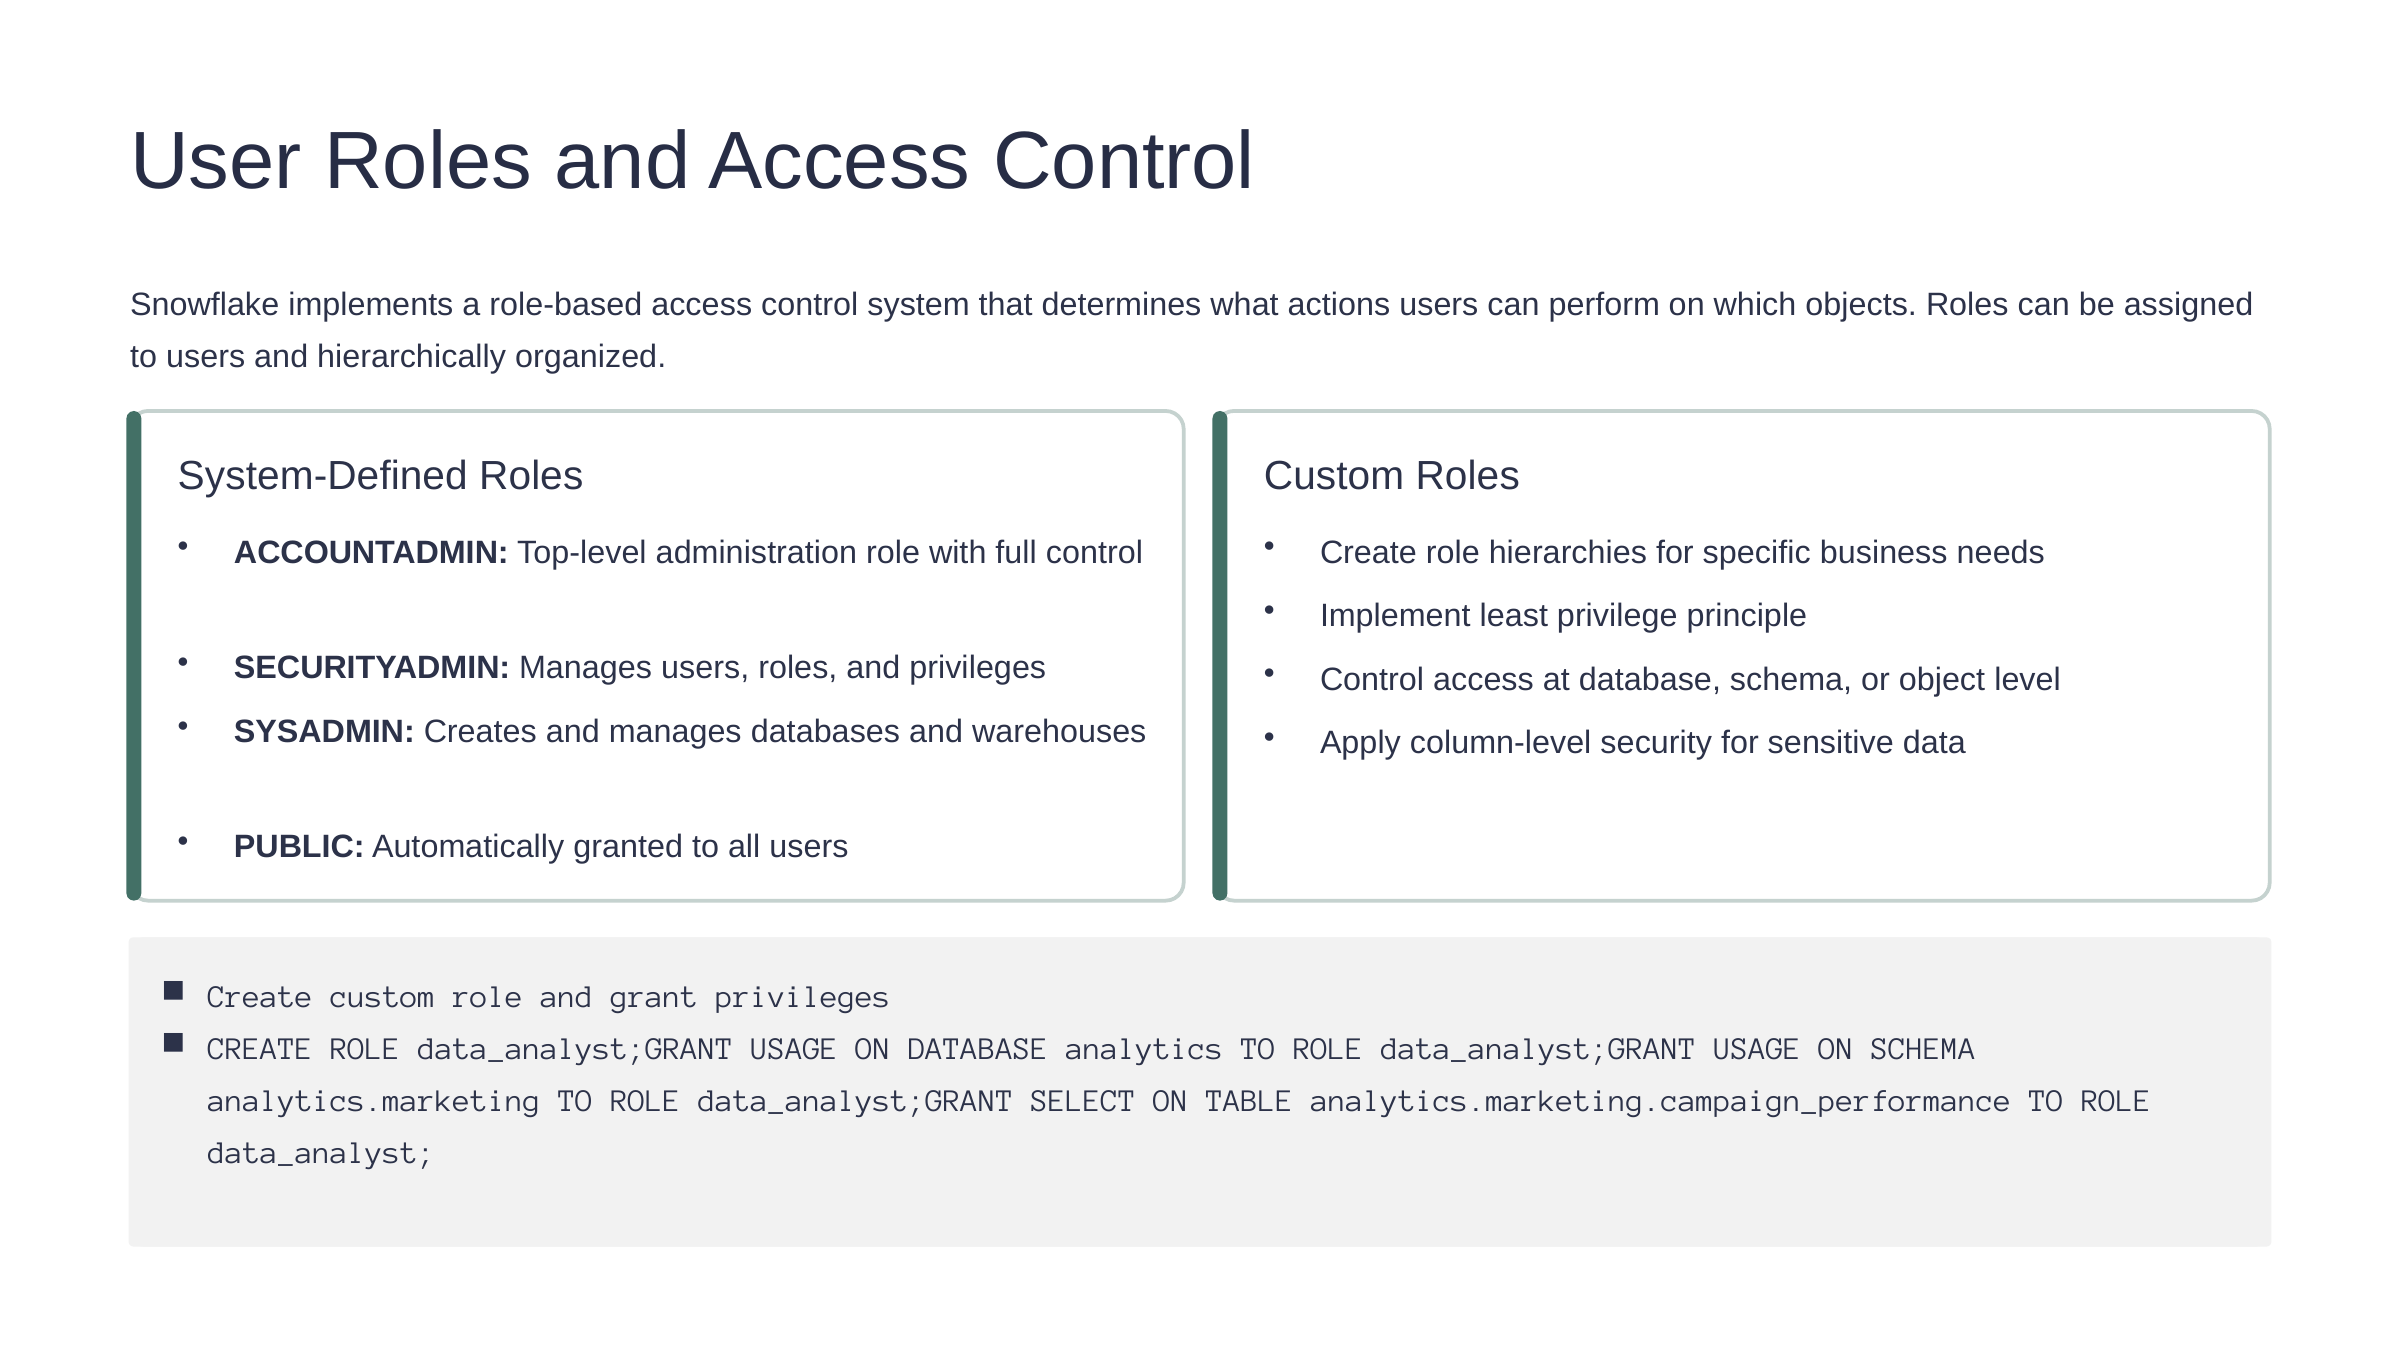

User Roles and Access Control
Snowflake implements a role-based access control system that determines what actions users can perform on which objects. Roles can be assigned to users and hierarchically organized.

System-Defined Roles
Custom Roles
ACCOUNTADMIN: Top-level administration role with full control
Create role hierarchies for specific business needs
Implement least privilege principle
SECURITYADMIN: Manages users, roles, and privileges
Control access at database, schema, or object level
SYSADMIN: Creates and manages databases and warehouses
Apply column-level security for sensitive data
PUBLIC: Automatically granted to all users

Create custom role and grant privileges
CREATE ROLE data_analyst;GRANT USAGE ON DATABASE analytics TO ROLE data_analyst;GRANT USAGE ON SCHEMA analytics.marketing TO ROLE data_analyst;GRANT SELECT ON TABLE analytics.marketing.campaign_performance TO ROLE data_analyst;